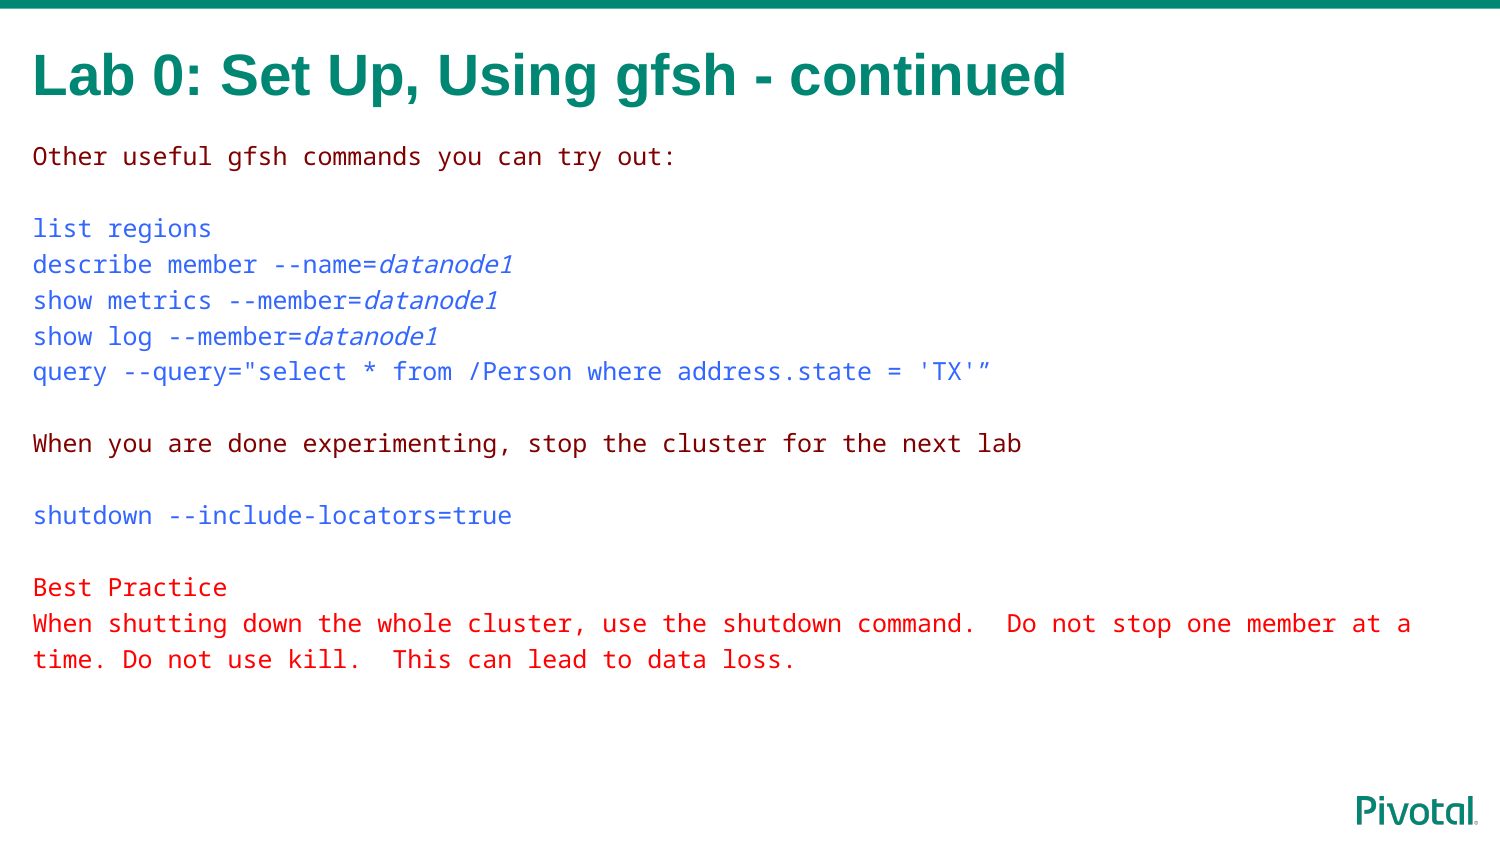

# Lab 0: Set Up, Using gfsh - continued
Other useful gfsh commands you can try out:

list regions
describe member --name=datanode1
show metrics --member=datanode1
show log --member=datanode1
query --query="select * from /Person where address.state = 'TX'”

When you are done experimenting, stop the cluster for the next lab

shutdown --include-locators=true

Best Practice
When shutting down the whole cluster, use the shutdown command.  Do not stop one member at a time. Do not use kill.  This can lead to data loss.